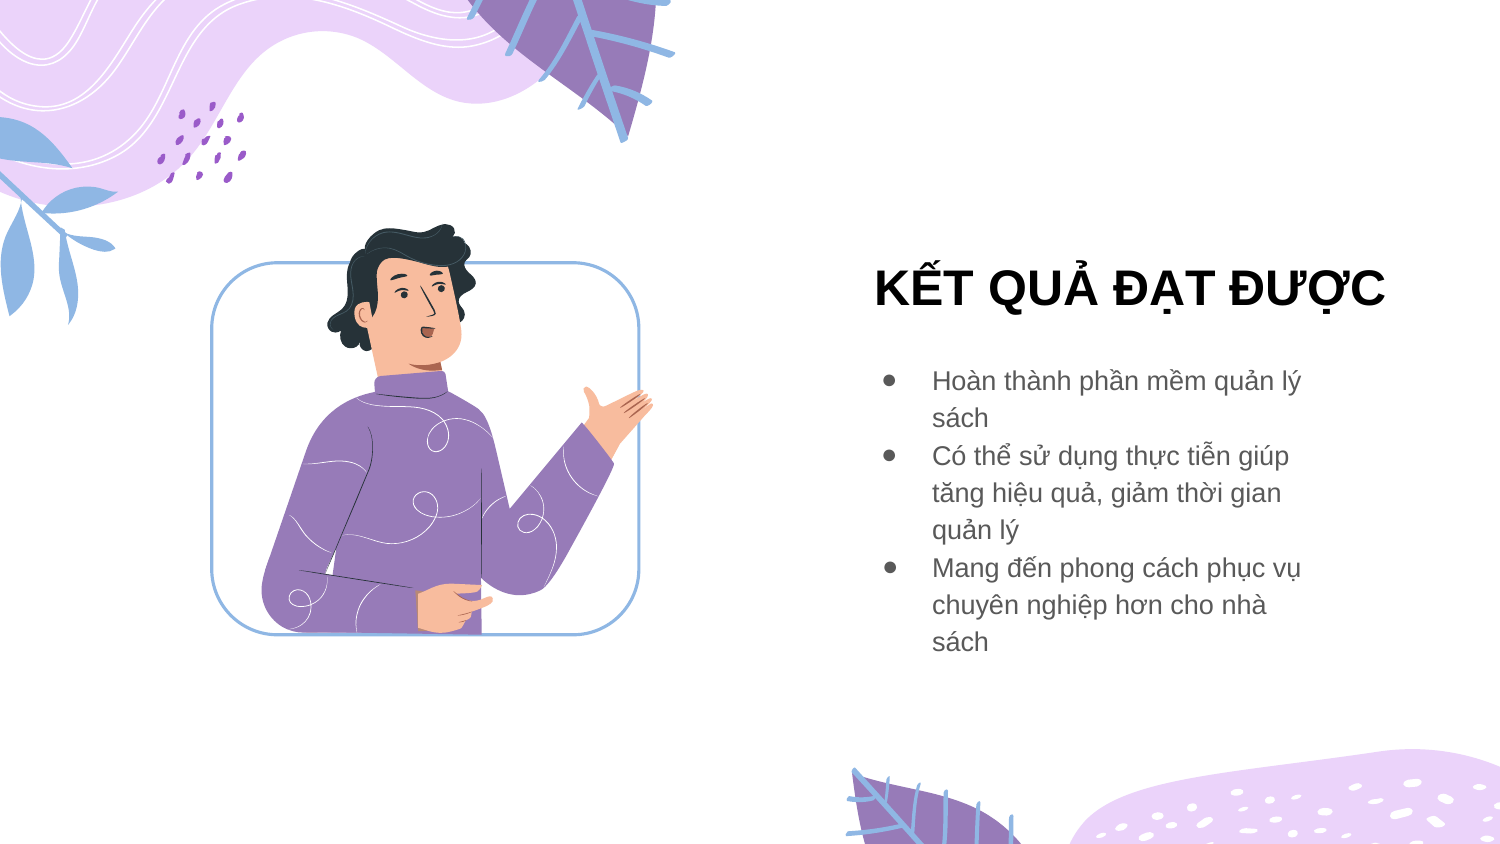

# KẾT QUẢ ĐẠT ĐƯỢC

Hoàn thành phần mềm quản lý sách
Có thể sử dụng thực tiễn giúp tăng hiệu quả, giảm thời gian quản lý
Mang đến phong cách phục vụ chuyên nghiệp hơn cho nhà sách